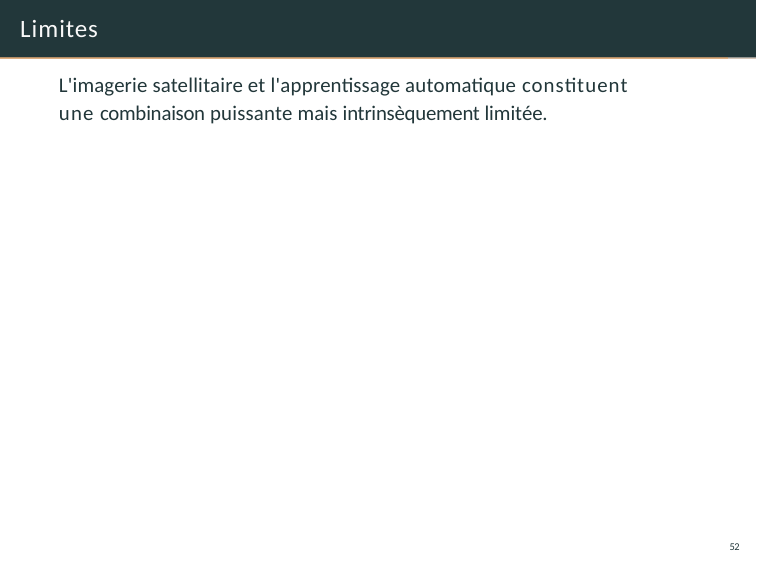

# Limites

L'imagerie satellitaire et l'apprentissage automatique constituent une combinaison puissante mais intrinsèquement limitée.
52